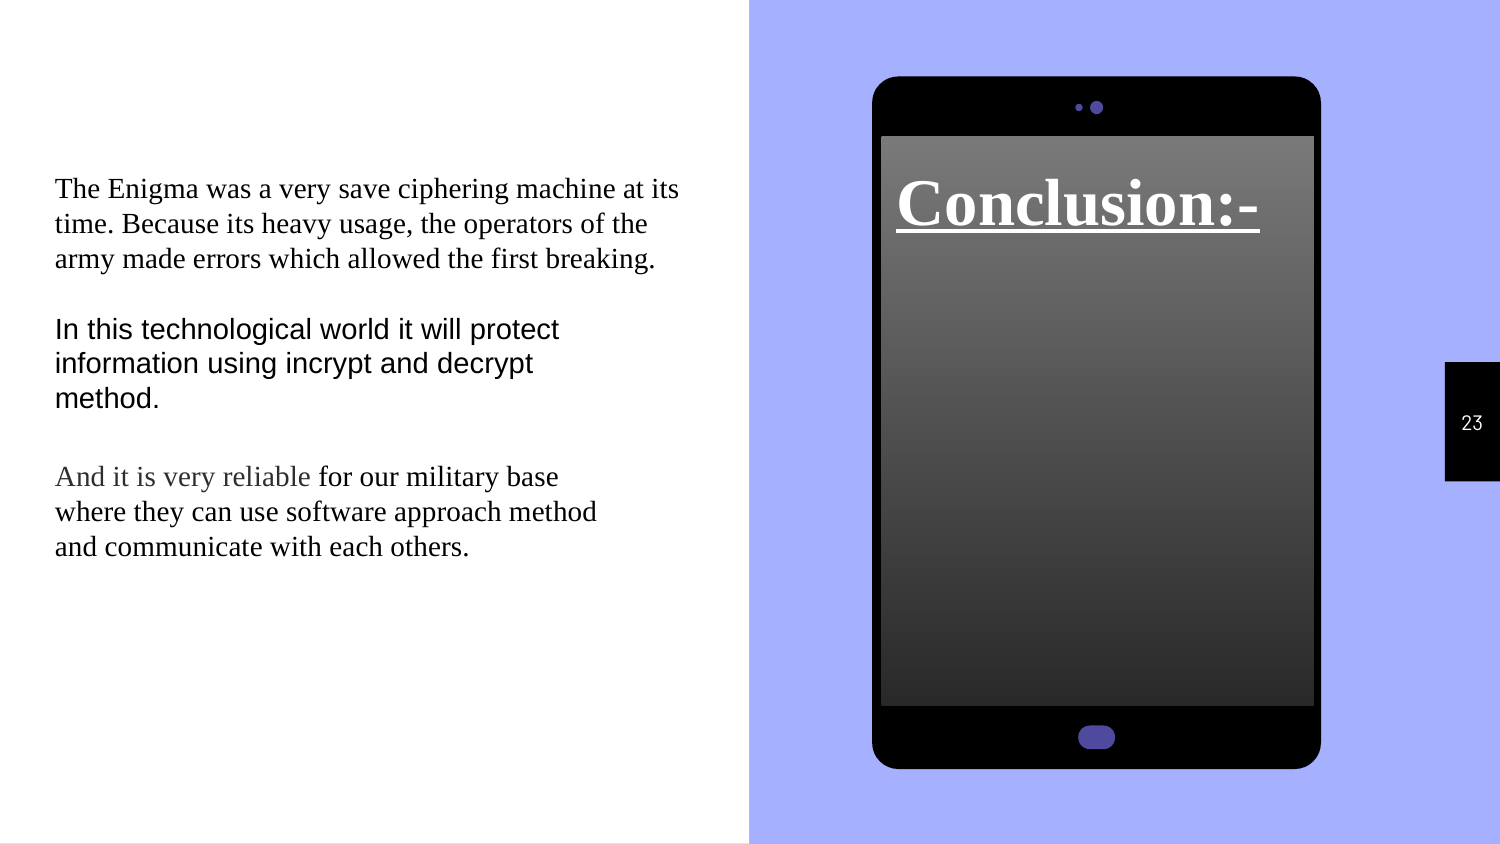

Conclusion:-
The Enigma was a very save ciphering machine at its time. Because its heavy usage, the operators of the army made errors which allowed the first breaking.
In this technological world it will protect information using incrypt and decrypt method.

23
And it is very reliable for our military base where they can use software approach method and communicate with each others.